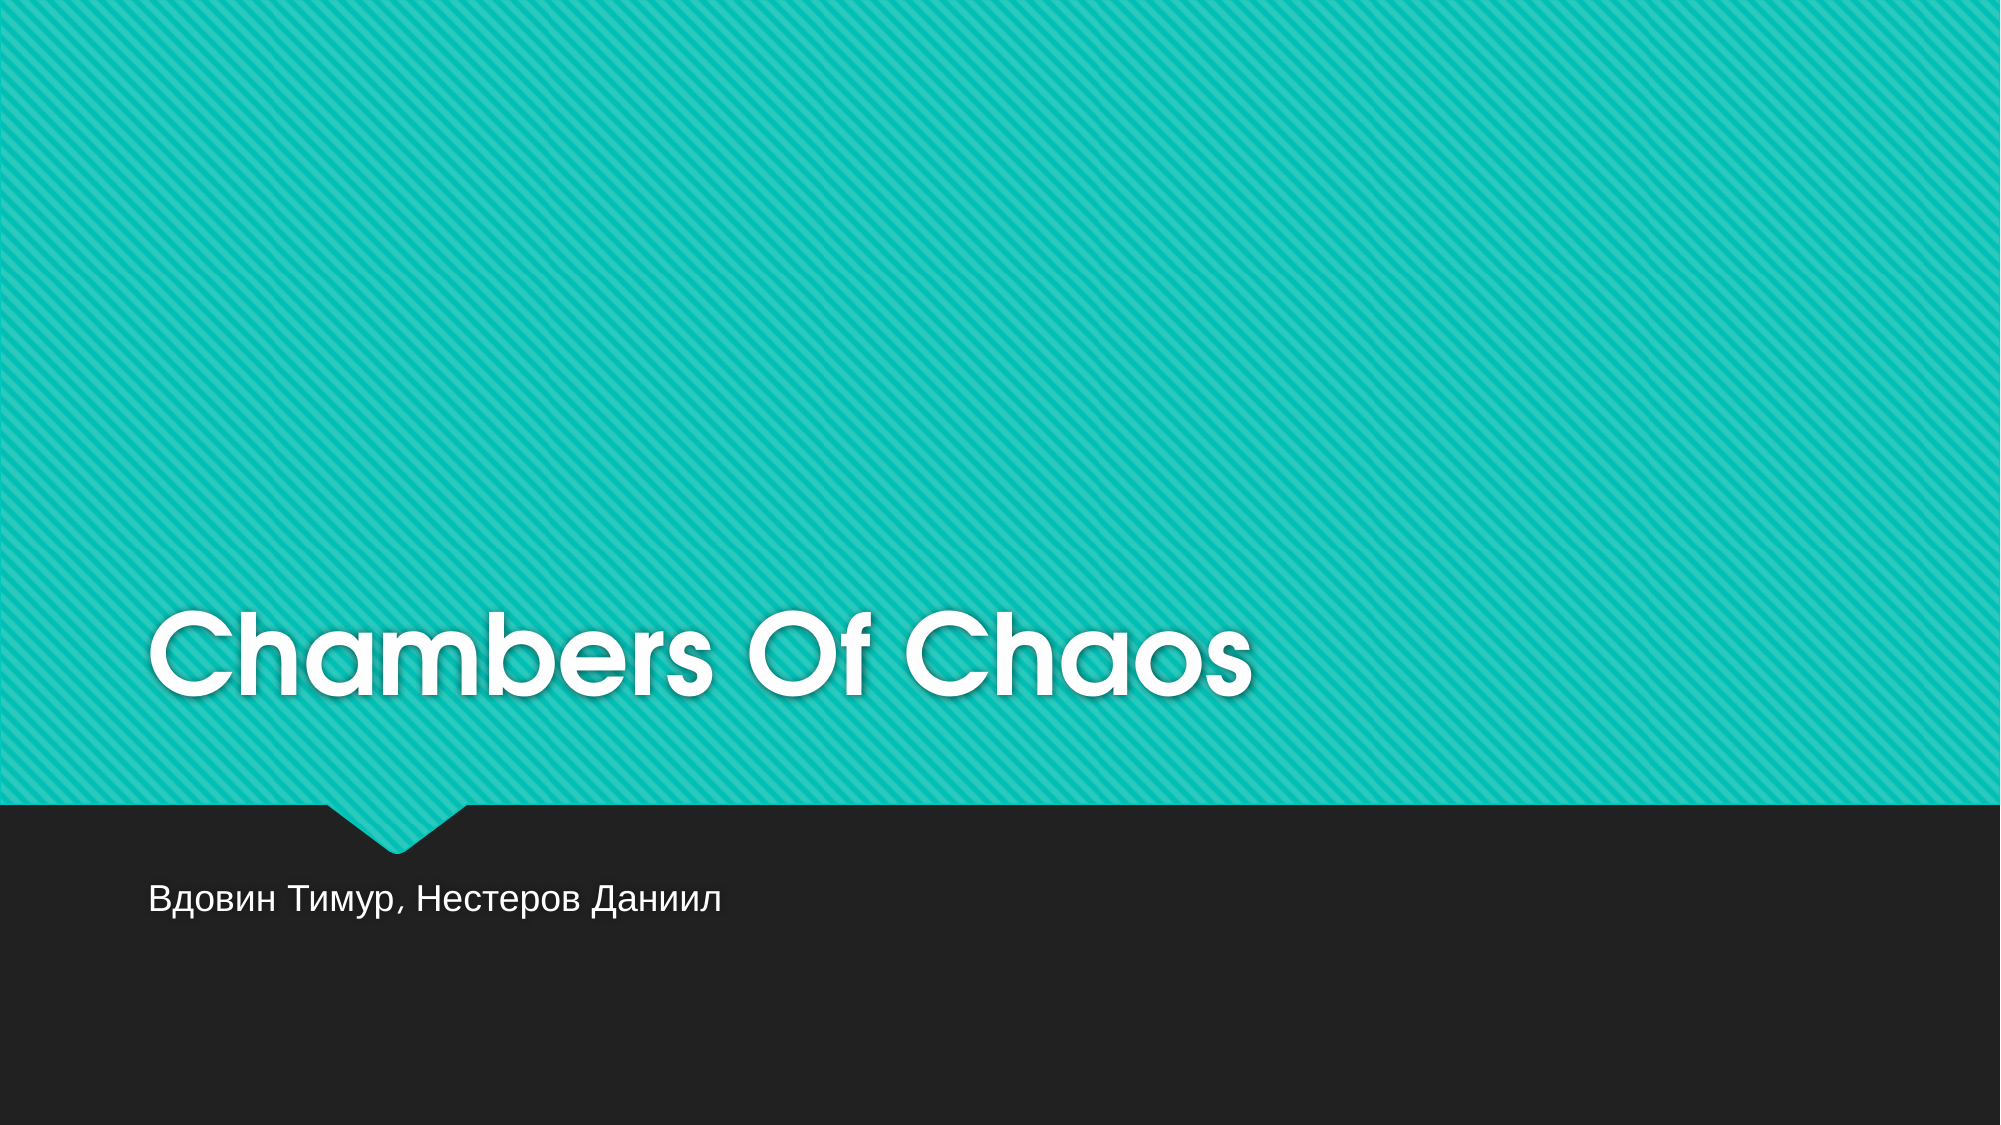

# Chambers Of Chaos
Вдовин Тимур, Нестеров Даниил